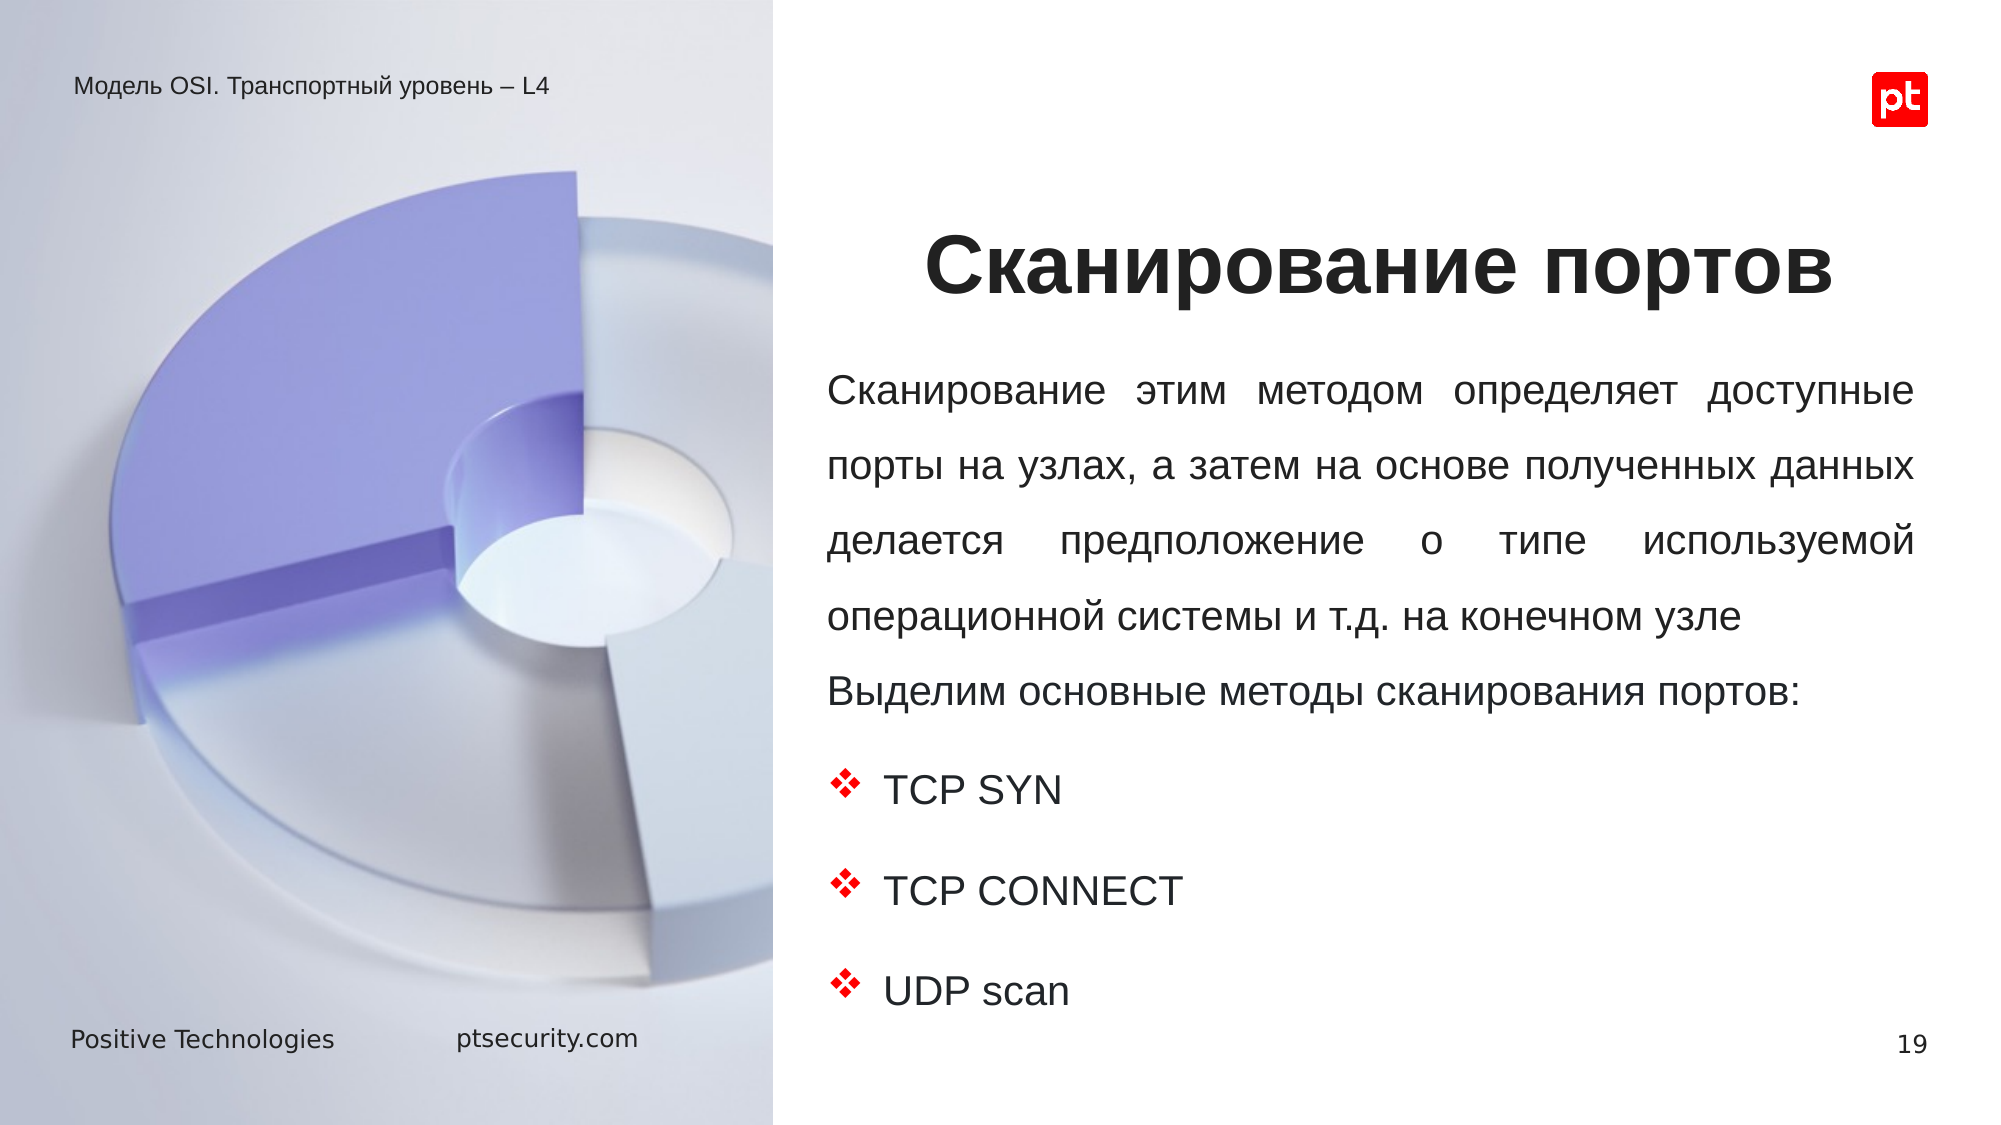

Модель OSI. Транспортный уровень – L4
# Сканирование портов
Сканирование этим методом определяет доступные порты на узлах, а затем на основе полученных данных делается предположение о типе используемой операционной системы и т.д. на конечном узле
Выделим основные методы сканирования портов:
TCP SYN
TCP CONNECT
UDP scan
19